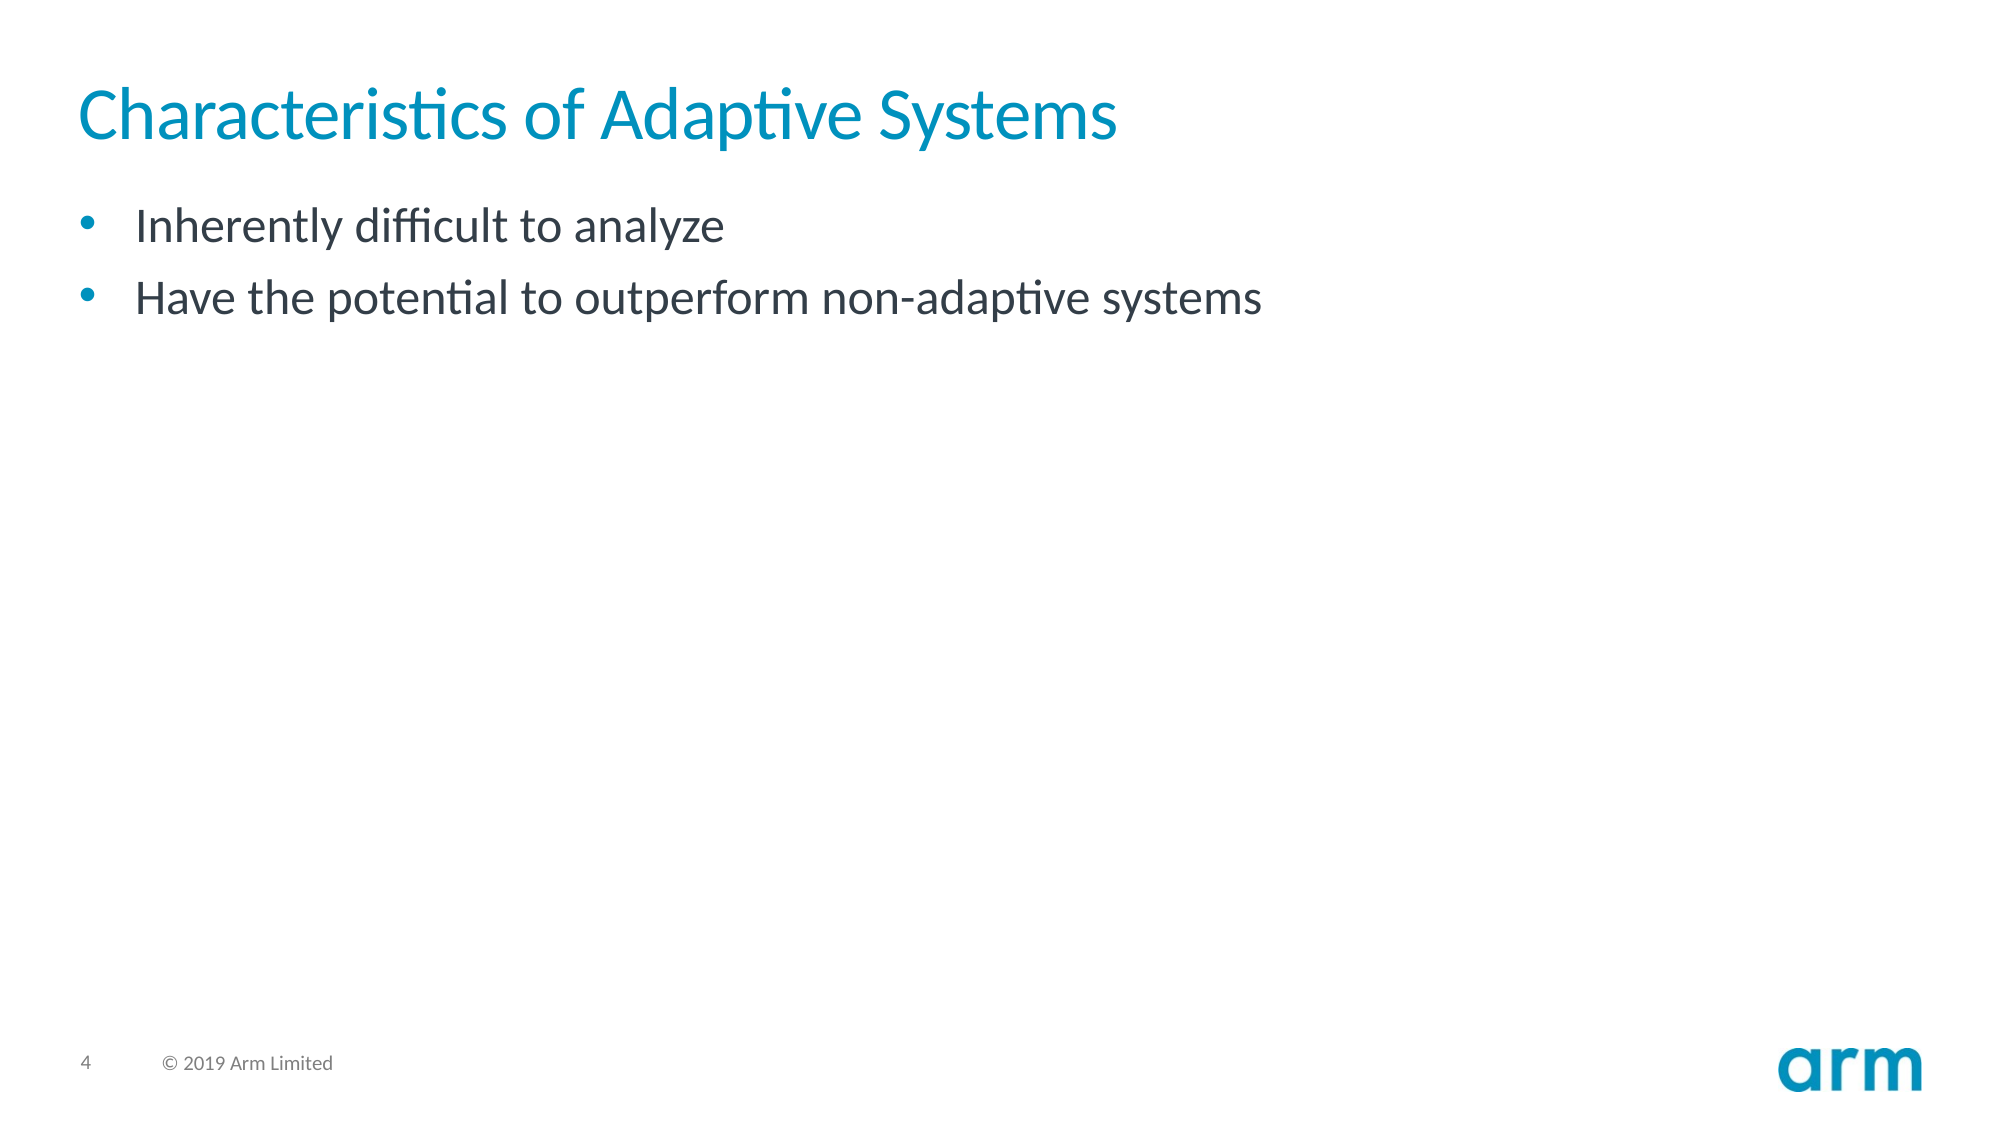

# Characteristics of Adaptive Systems
Inherently difficult to analyze
Have the potential to outperform non-adaptive systems